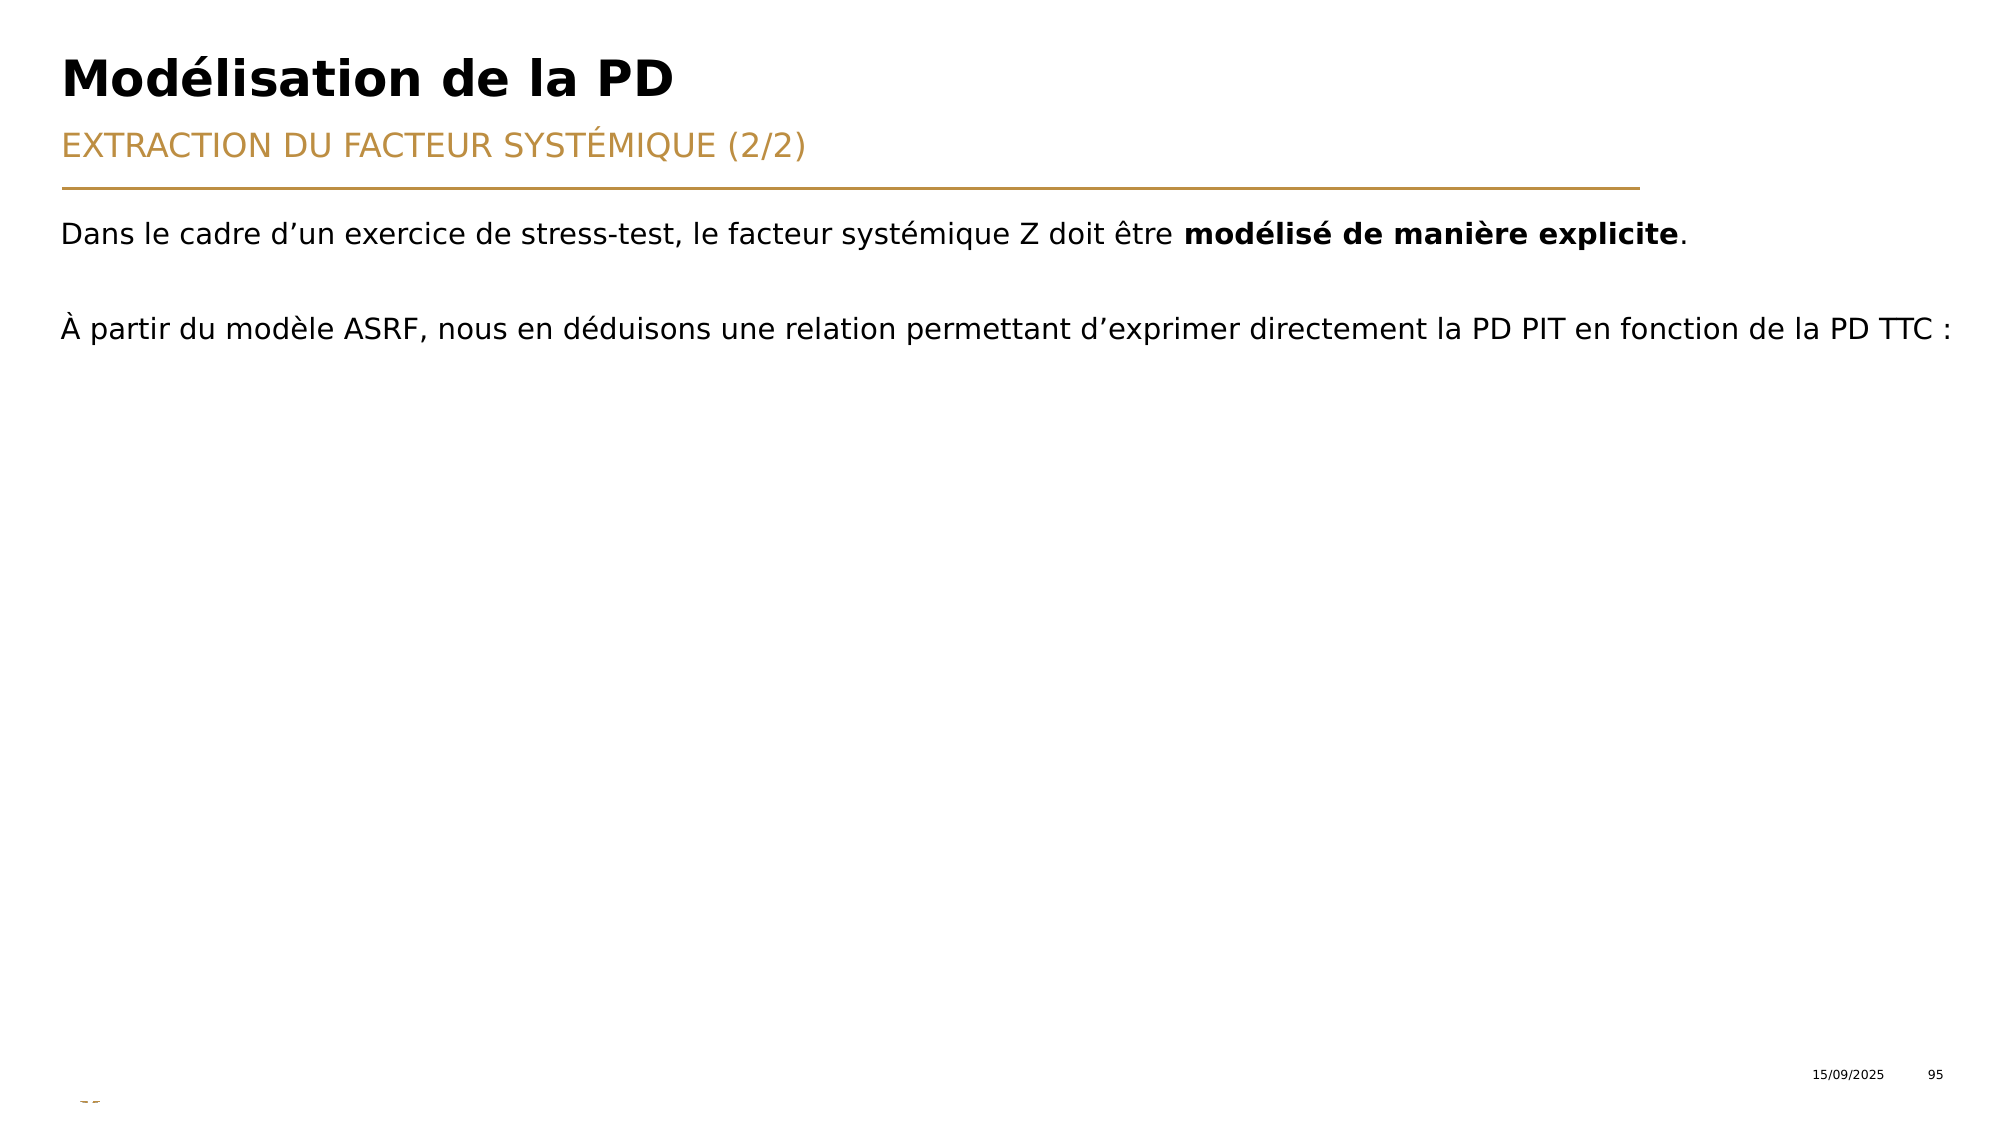

# Modélisation de la PD
EXTRACTION DU FACTEUR Systémique (2/2)

Dans le cadre d’un exercice de stress-test, le facteur systémique Z doit être modélisé de manière explicite.

À partir du modèle ASRF, nous en déduisons une relation permettant d’exprimer directement la PD PIT en fonction de la PD TTC :